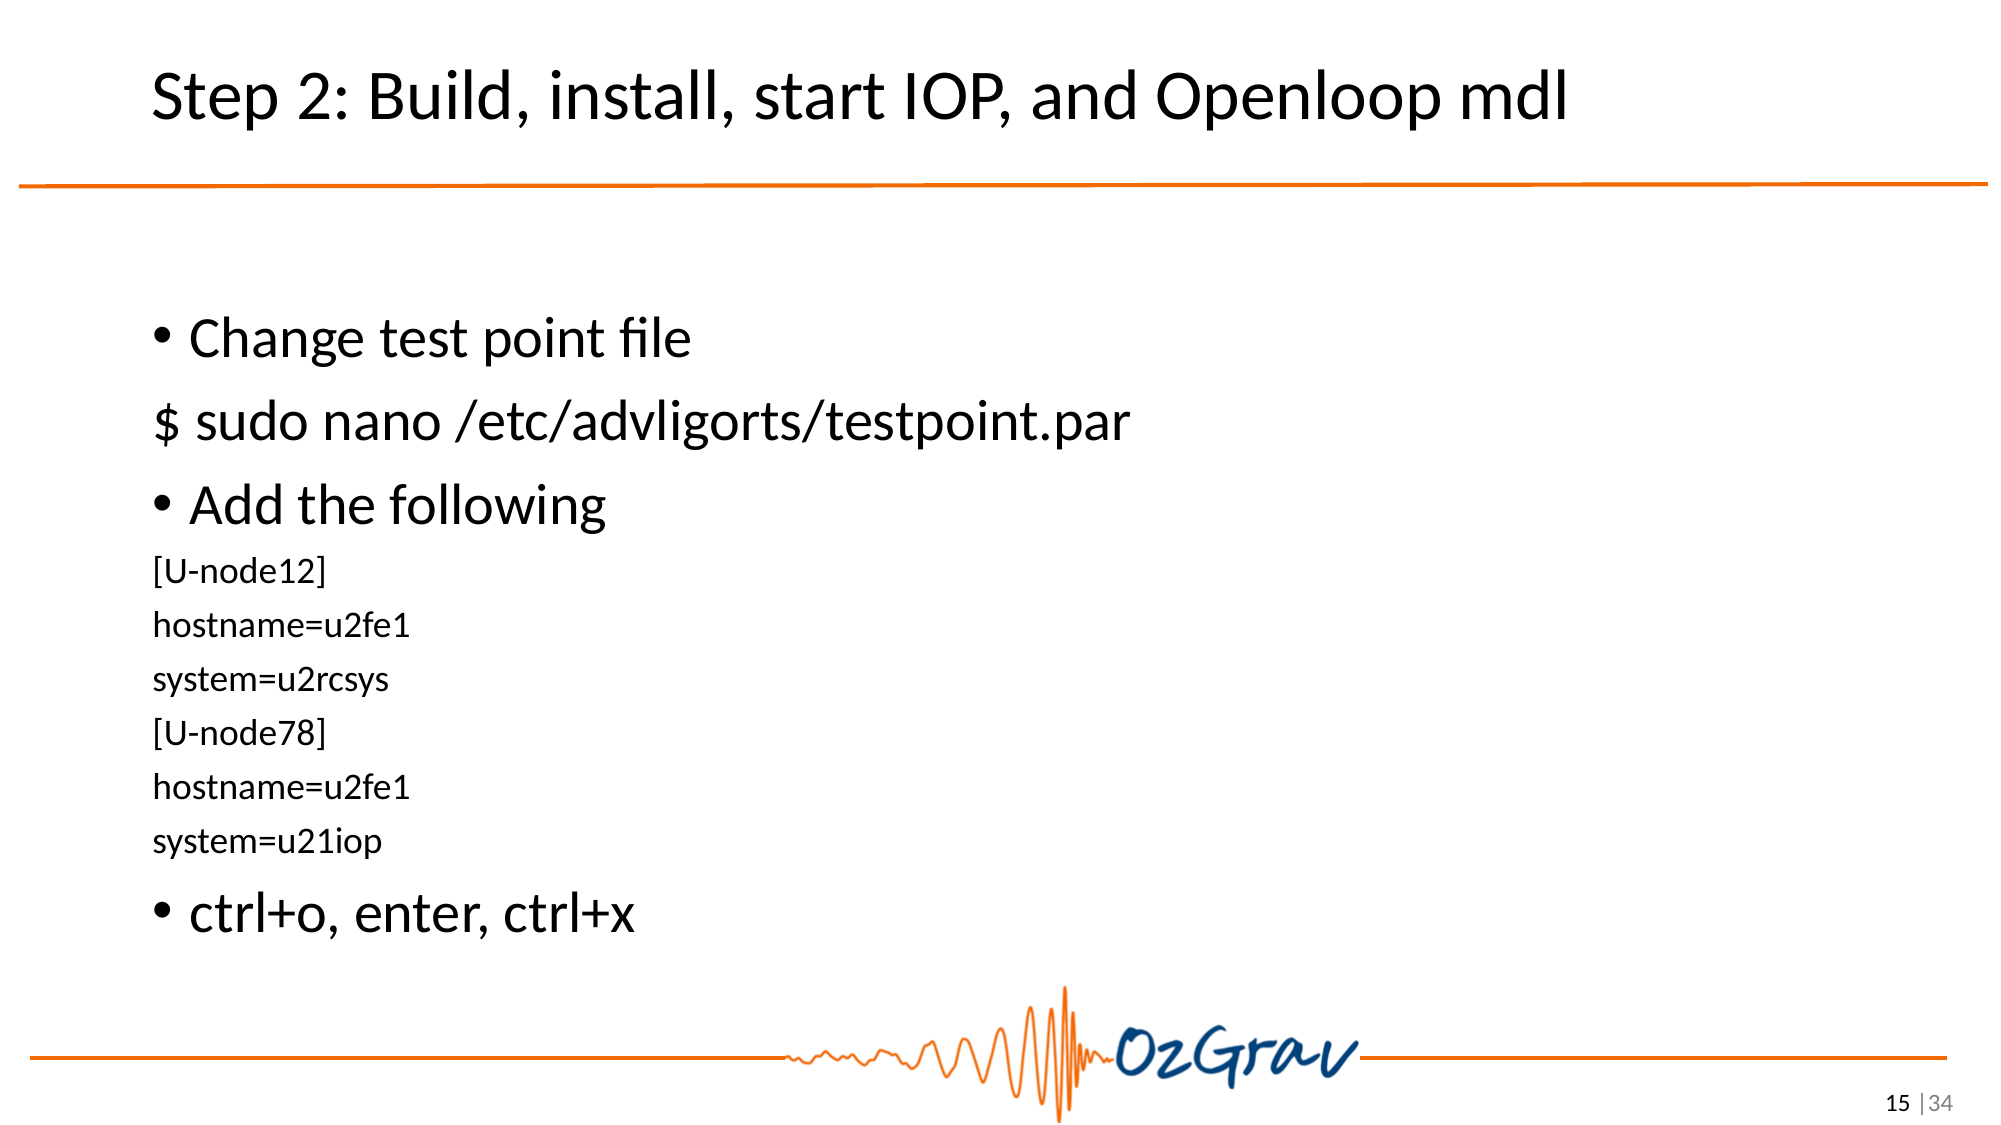

# Step 2: Build, install, start IOP, and Openloop mdl
Change test point file
$ sudo nano /etc/advligorts/testpoint.par
Add the following
[U-node12]
hostname=u2fe1
system=u2rcsys
[U-node78]
hostname=u2fe1
system=u21iop
ctrl+o, enter, ctrl+x